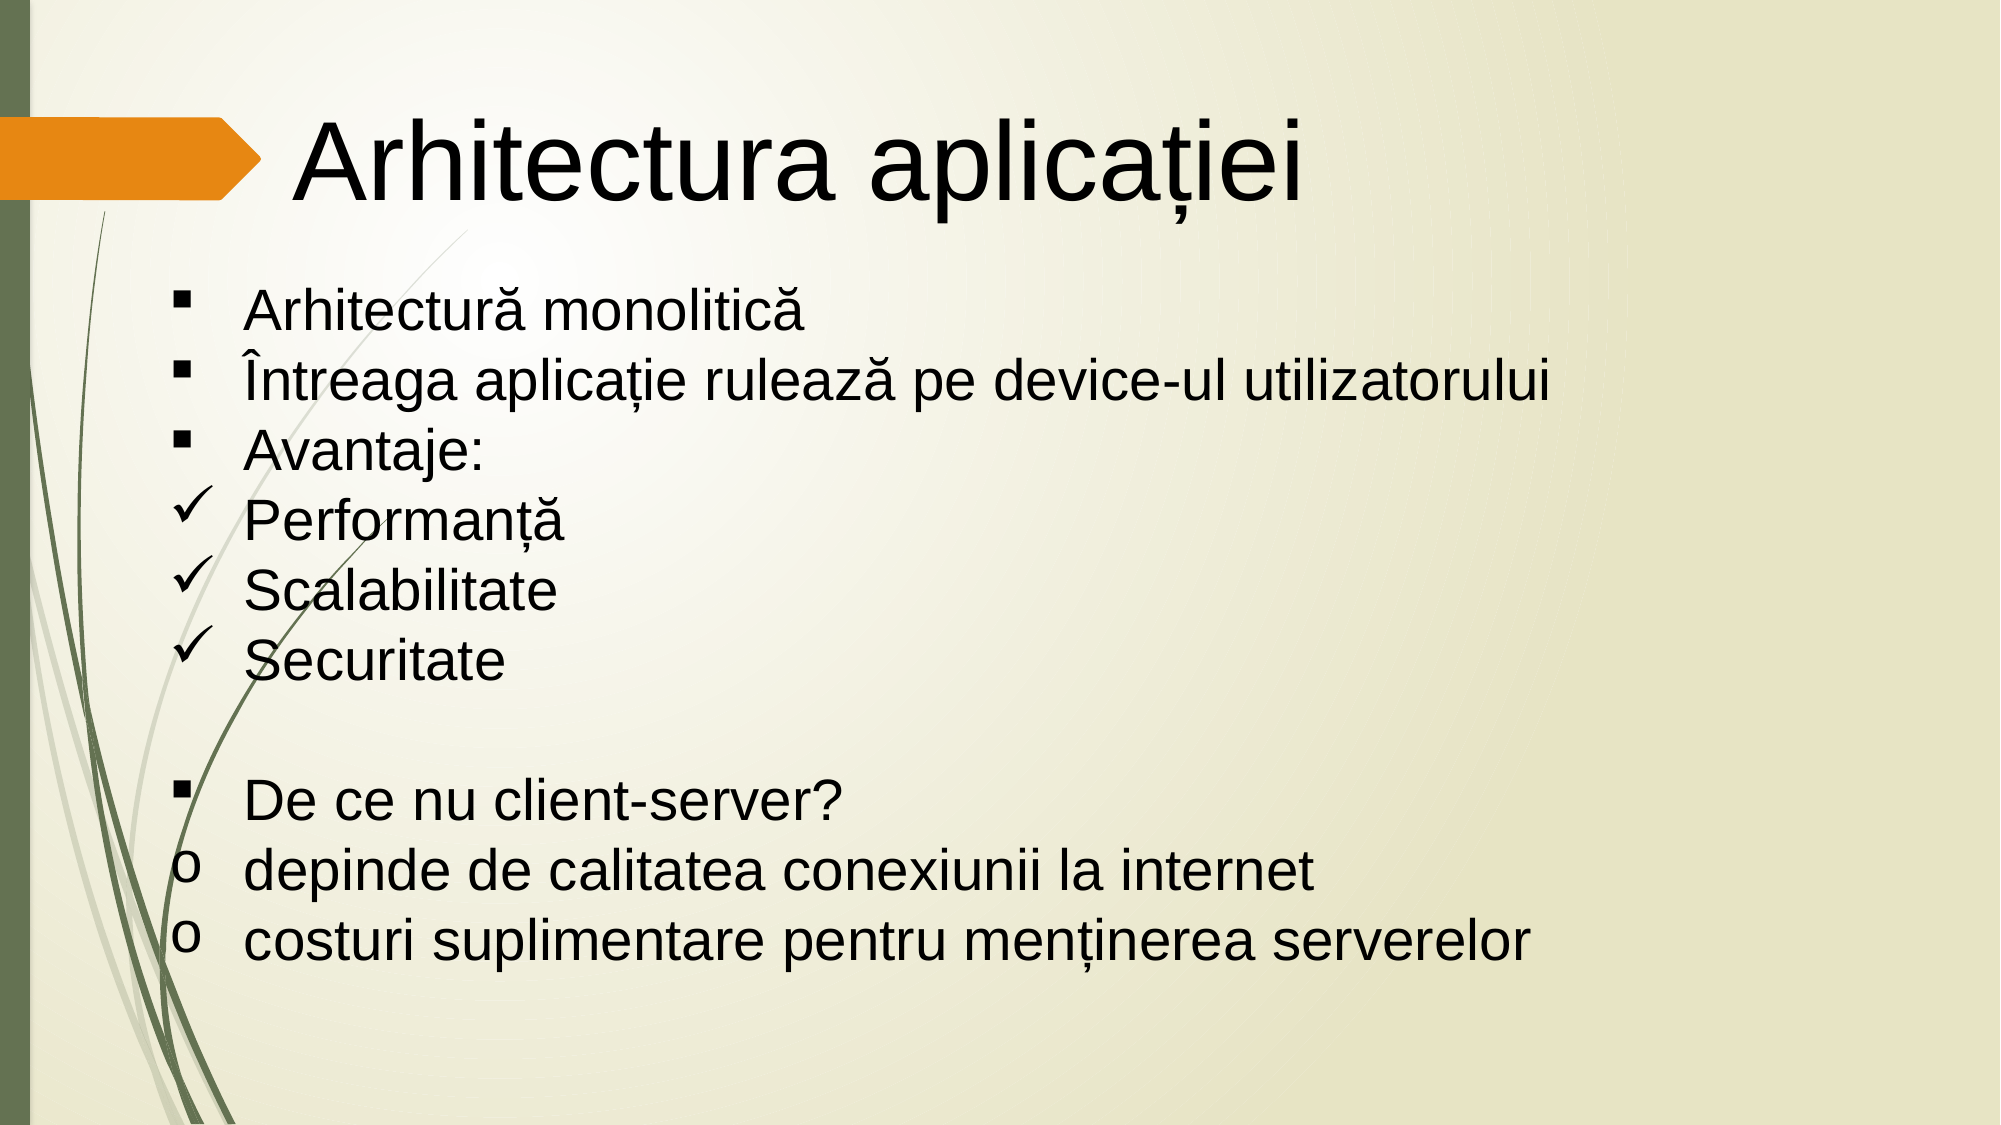

Arhitectura aplicației
Arhitectură monolitică
Întreaga aplicație rulează pe device-ul utilizatorului
Avantaje:
Performanță
Scalabilitate
Securitate

De ce nu client-server?
depinde de calitatea conexiunii la internet
costuri suplimentare pentru menținerea serverelor